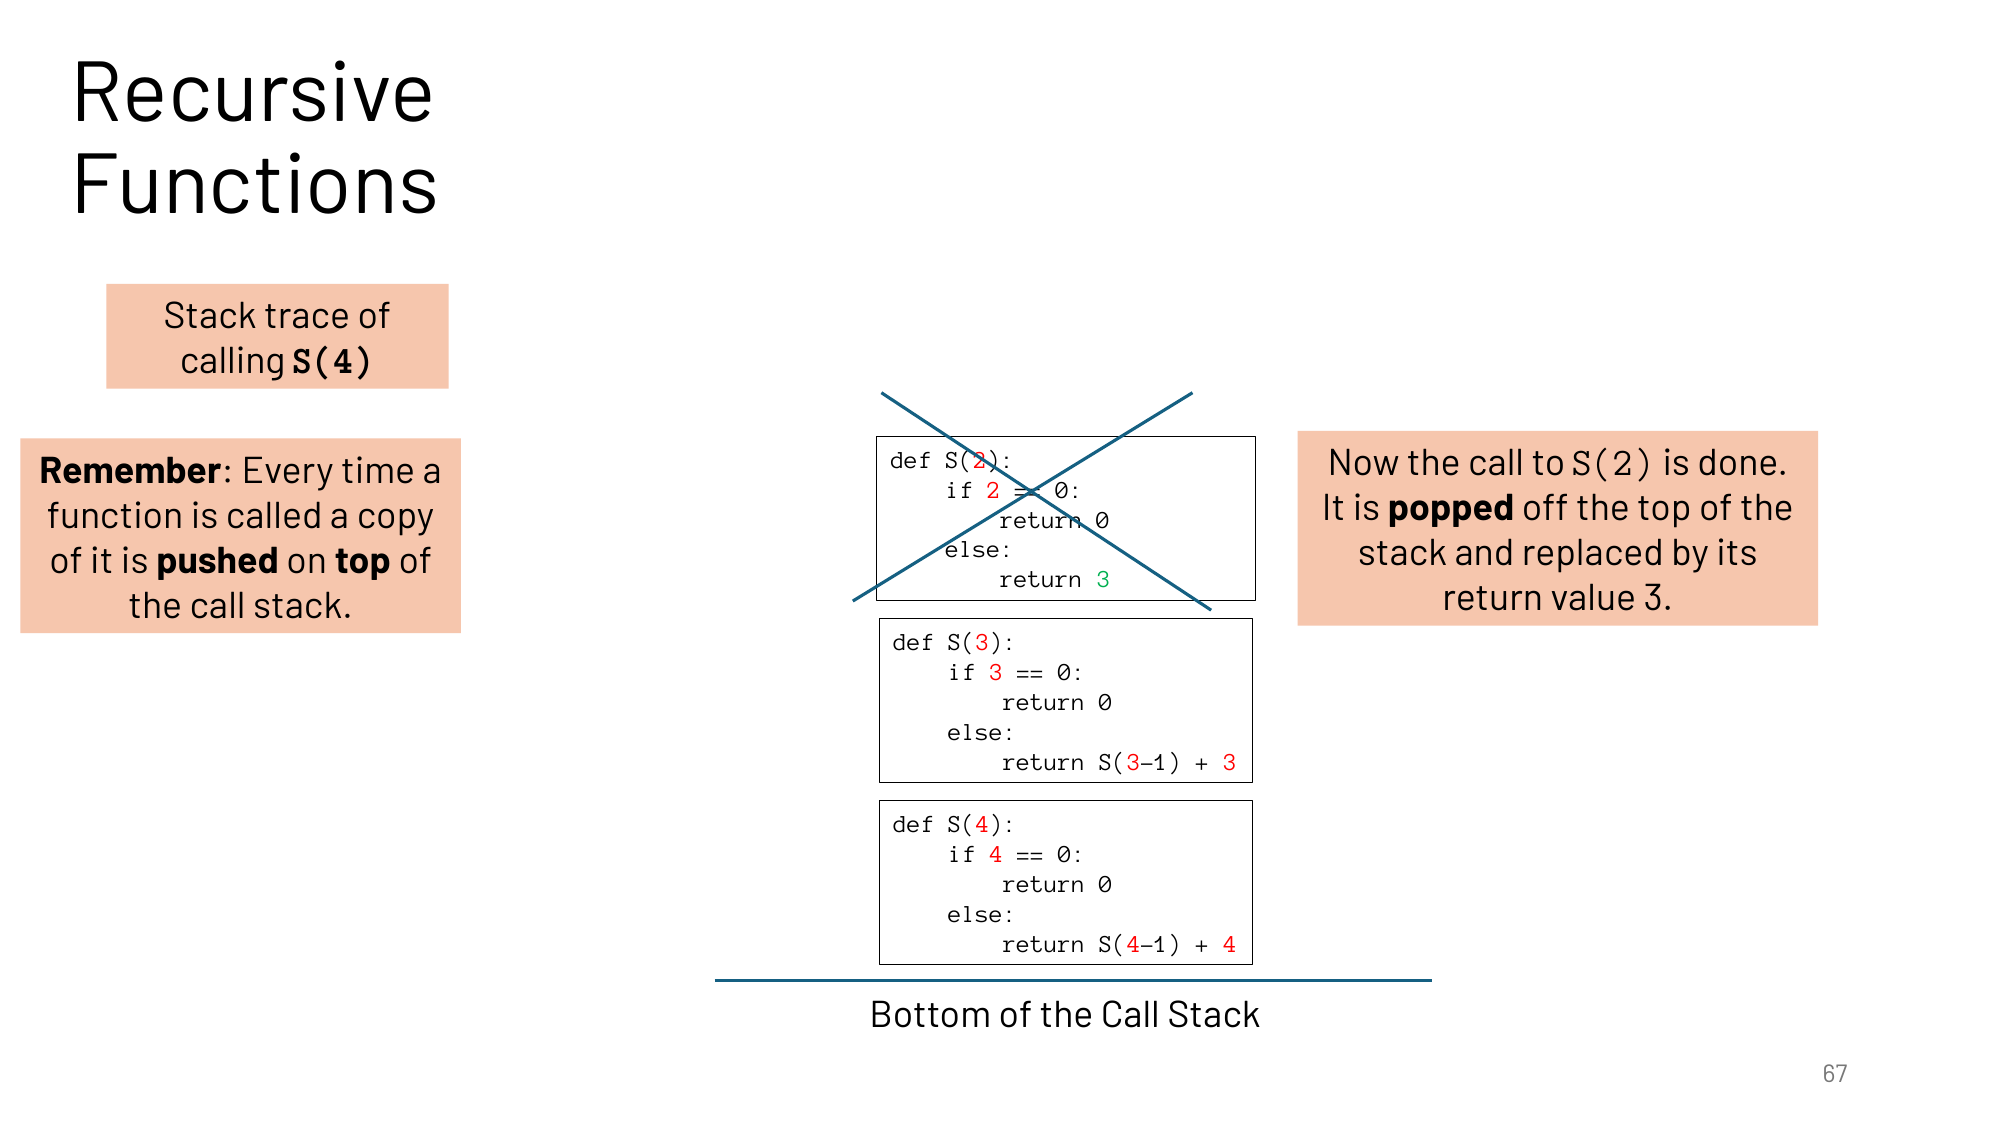

# Recursive Functions
Stack trace of calling S(4)
Now the call to S(2) is done. It is popped off the top of the stack and replaced by its return value 3.
def S(2):
    if 2 == 0:
        return 0
    else:
        return 3
Remember: Every time a function is called a copy of it is pushed on top of the call stack.
def S(3):
    if 3 == 0:
        return 0
    else:
        return S(3-1) + 3
def S(4):
    if 4 == 0:
        return 0
    else:
        return S(4-1) + 4
Bottom of the Call Stack
67